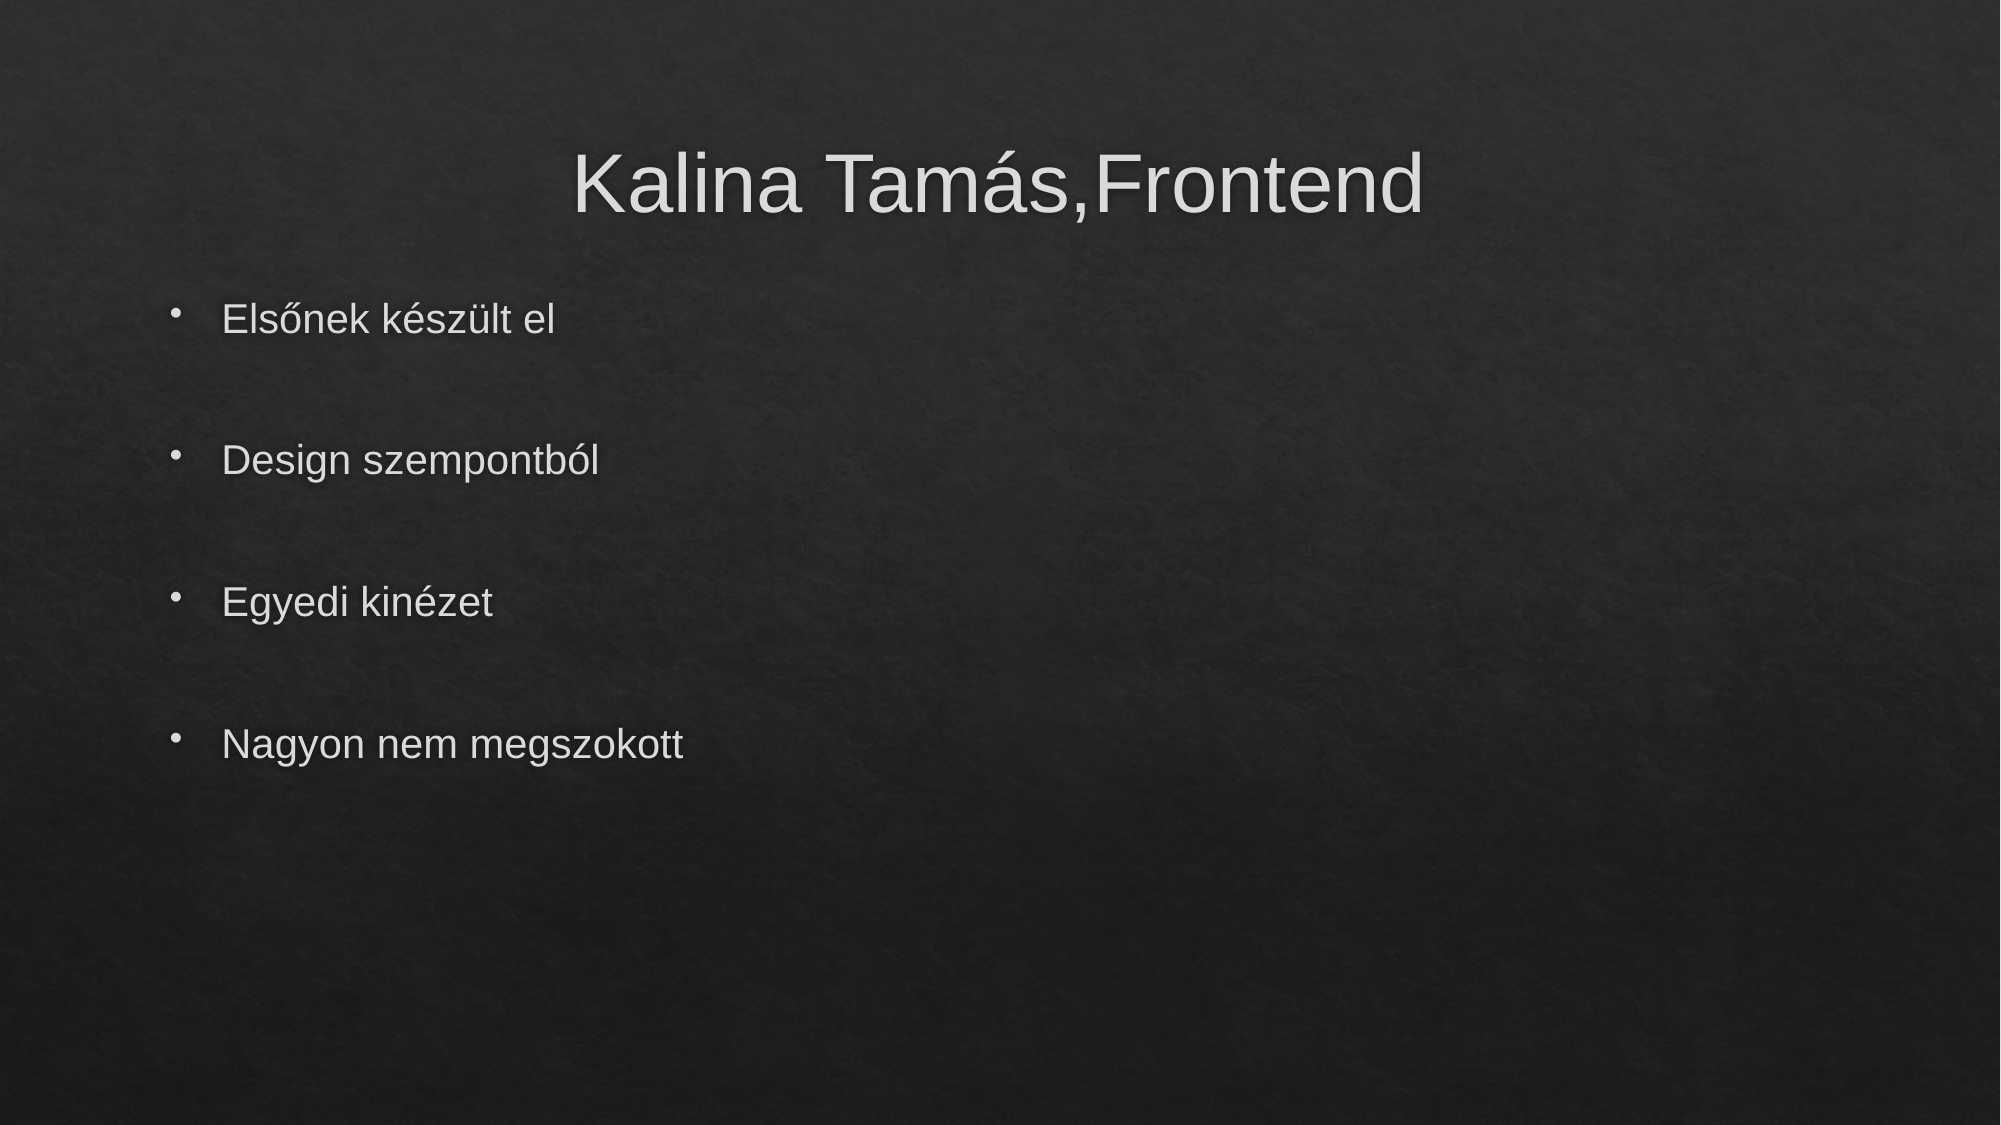

# Kalina Tamás,Frontend
Elsőnek készült el

Design szempontból

Egyedi kinézet

Nagyon nem megszokott